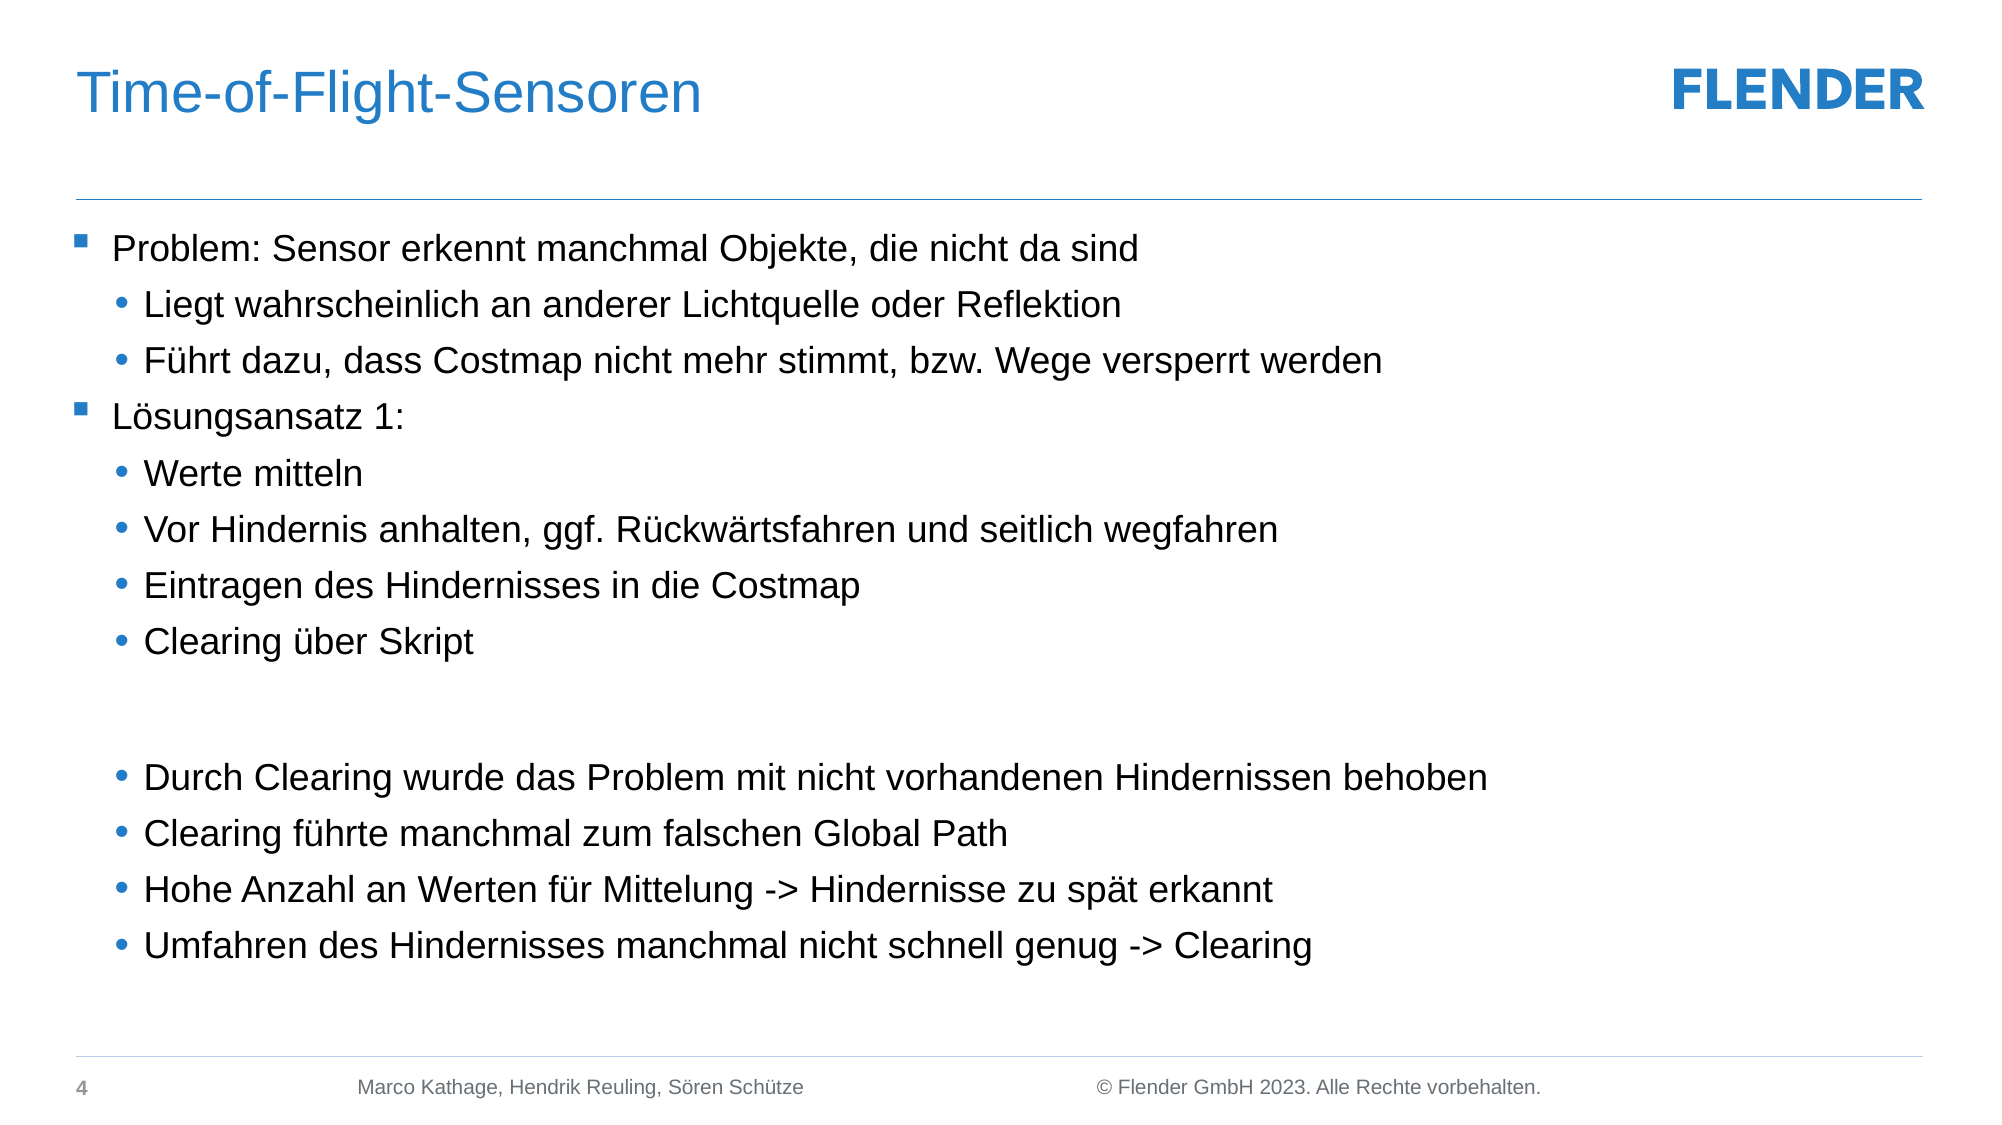

Time-of-Flight-Sensoren
Problem: Sensor erkennt manchmal Objekte, die nicht da sind
Liegt wahrscheinlich an anderer Lichtquelle oder Reflektion
Führt dazu, dass Costmap nicht mehr stimmt, bzw. Wege versperrt werden
Lösungsansatz 1:
Werte mitteln
Vor Hindernis anhalten, ggf. Rückwärtsfahren und seitlich wegfahren
Eintragen des Hindernisses in die Costmap
Clearing über Skript

Durch Clearing wurde das Problem mit nicht vorhandenen Hindernissen behoben
Clearing führte manchmal zum falschen Global Path
Hohe Anzahl an Werten für Mittelung -> Hindernisse zu spät erkannt
Umfahren des Hindernisses manchmal nicht schnell genug -> Clearing

4